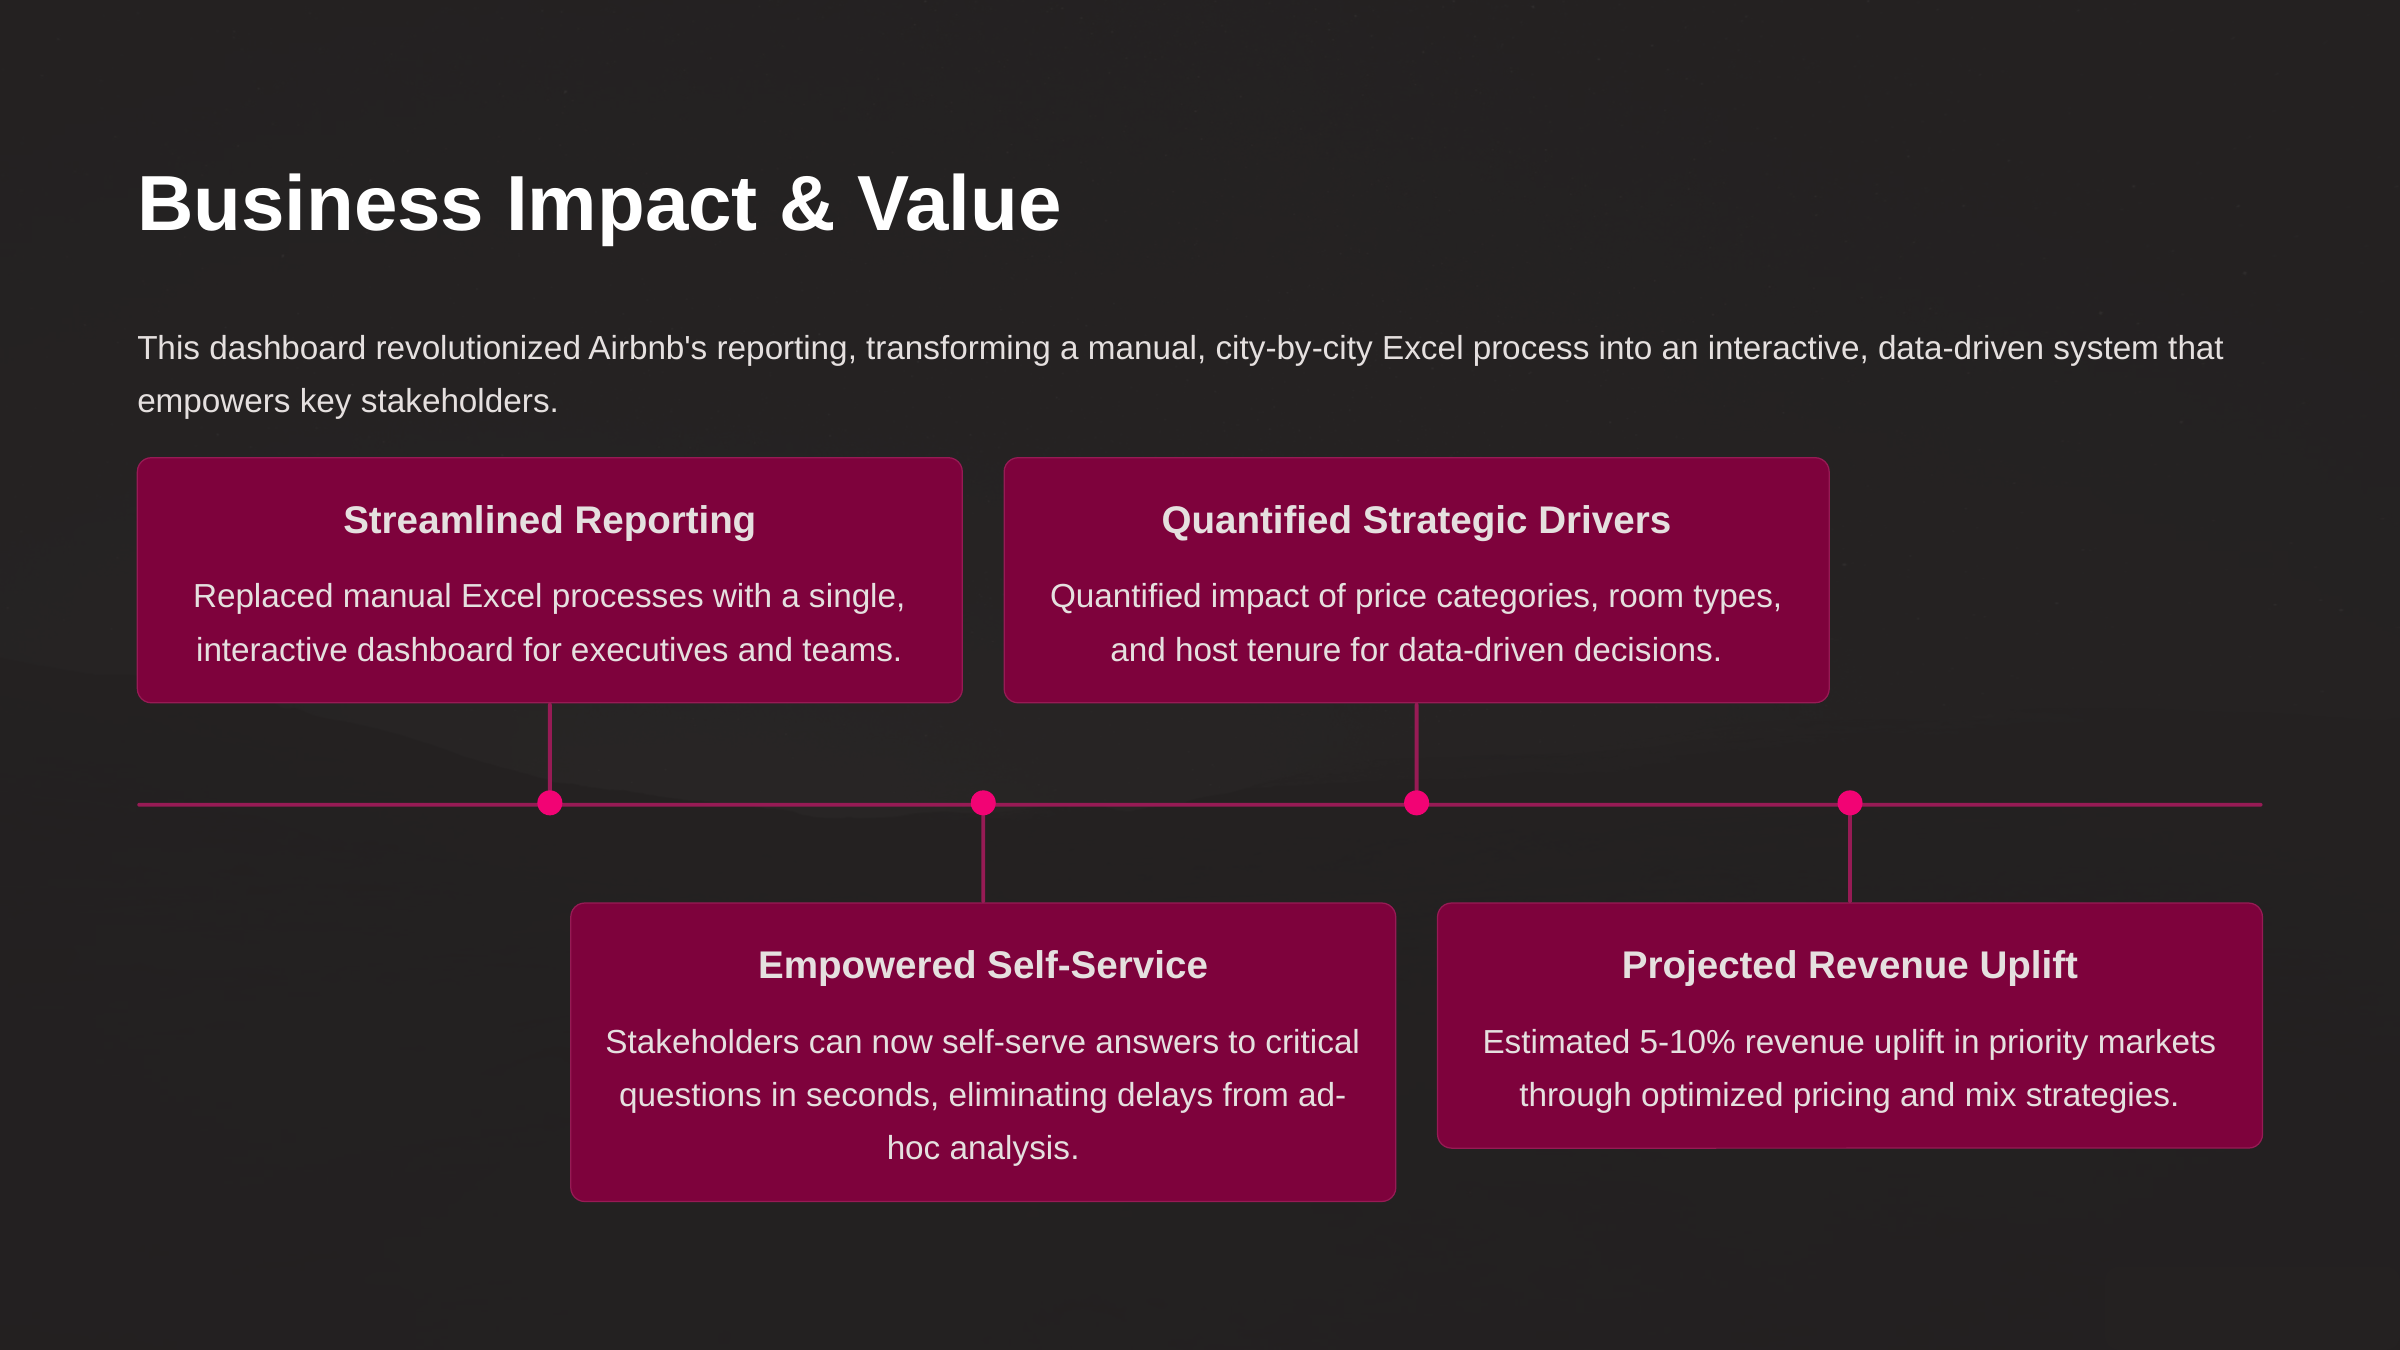

Business Impact & Value
This dashboard revolutionized Airbnb's reporting, transforming a manual, city-by-city Excel process into an interactive, data-driven system that empowers key stakeholders.

Streamlined Reporting
Quantified Strategic Drivers
Replaced manual Excel processes with a single, interactive dashboard for executives and teams.
Quantified impact of price categories, room types, and host tenure for data-driven decisions.

Empowered Self-Service
Projected Revenue Uplift
Stakeholders can now self-serve answers to critical questions in seconds, eliminating delays from ad-hoc analysis.
Estimated 5-10% revenue uplift in priority markets through optimized pricing and mix strategies.